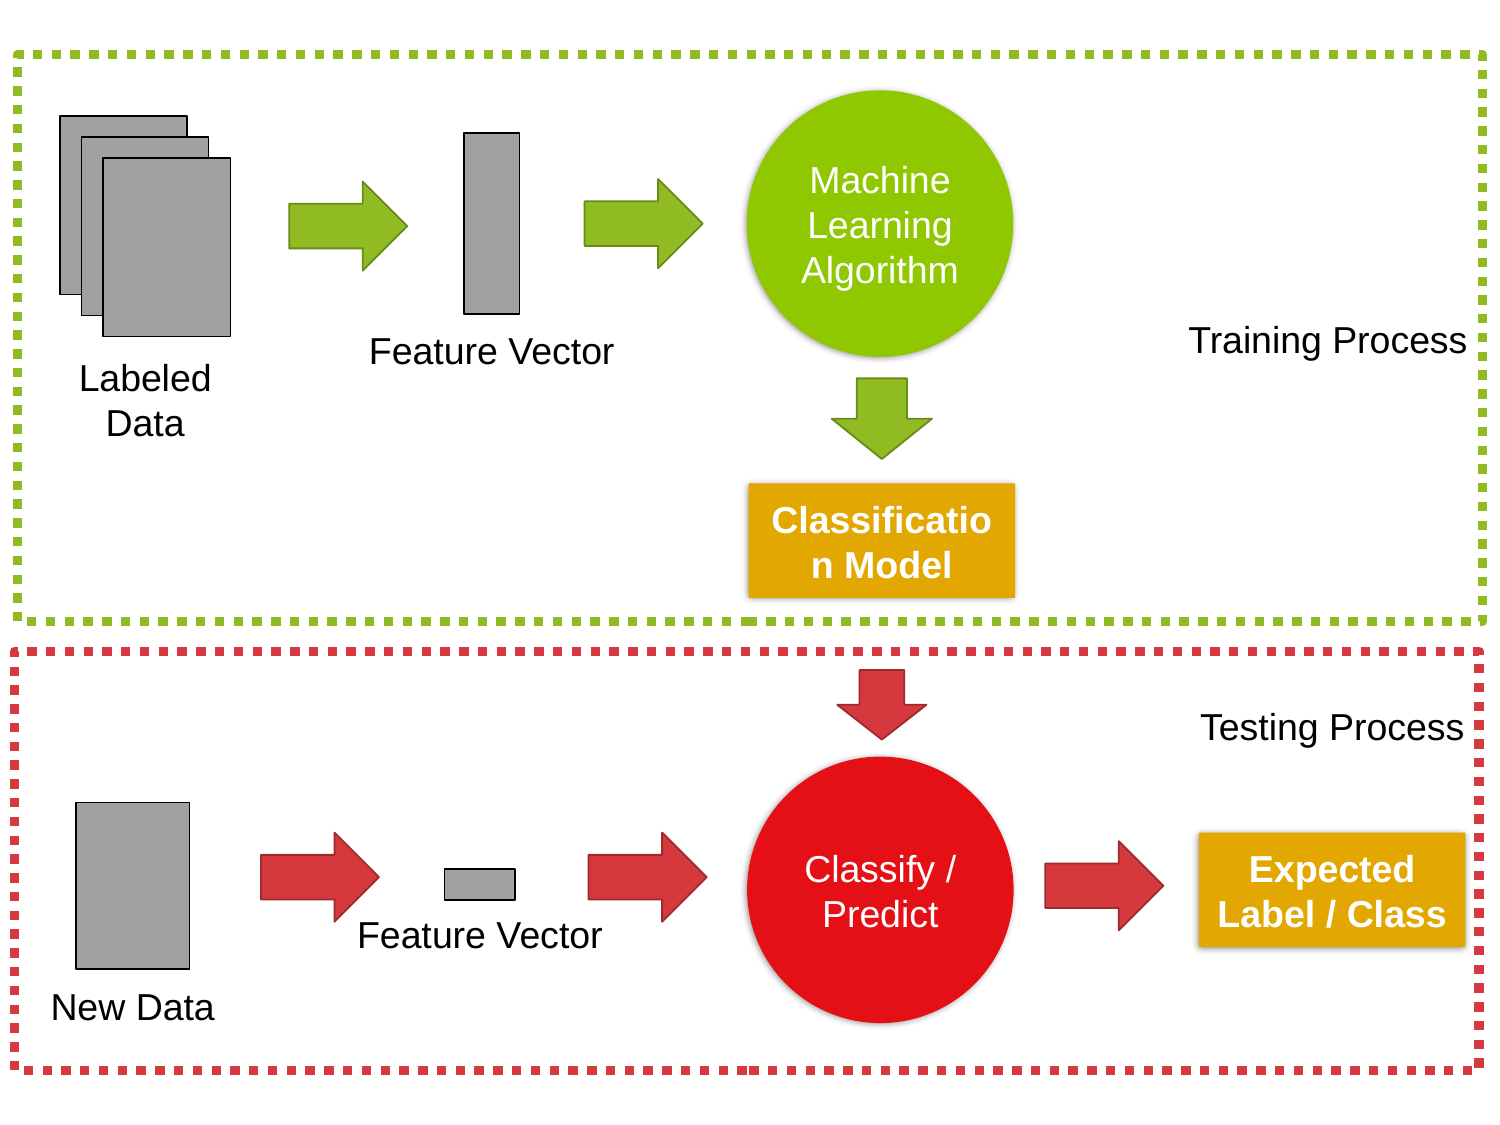

Training Process
Machine Learning Algorithm

Labeled Data

Feature Vector

Classification Model
Testing Process

Classify / Predict

New Data

Expected Label / Class

Feature Vector